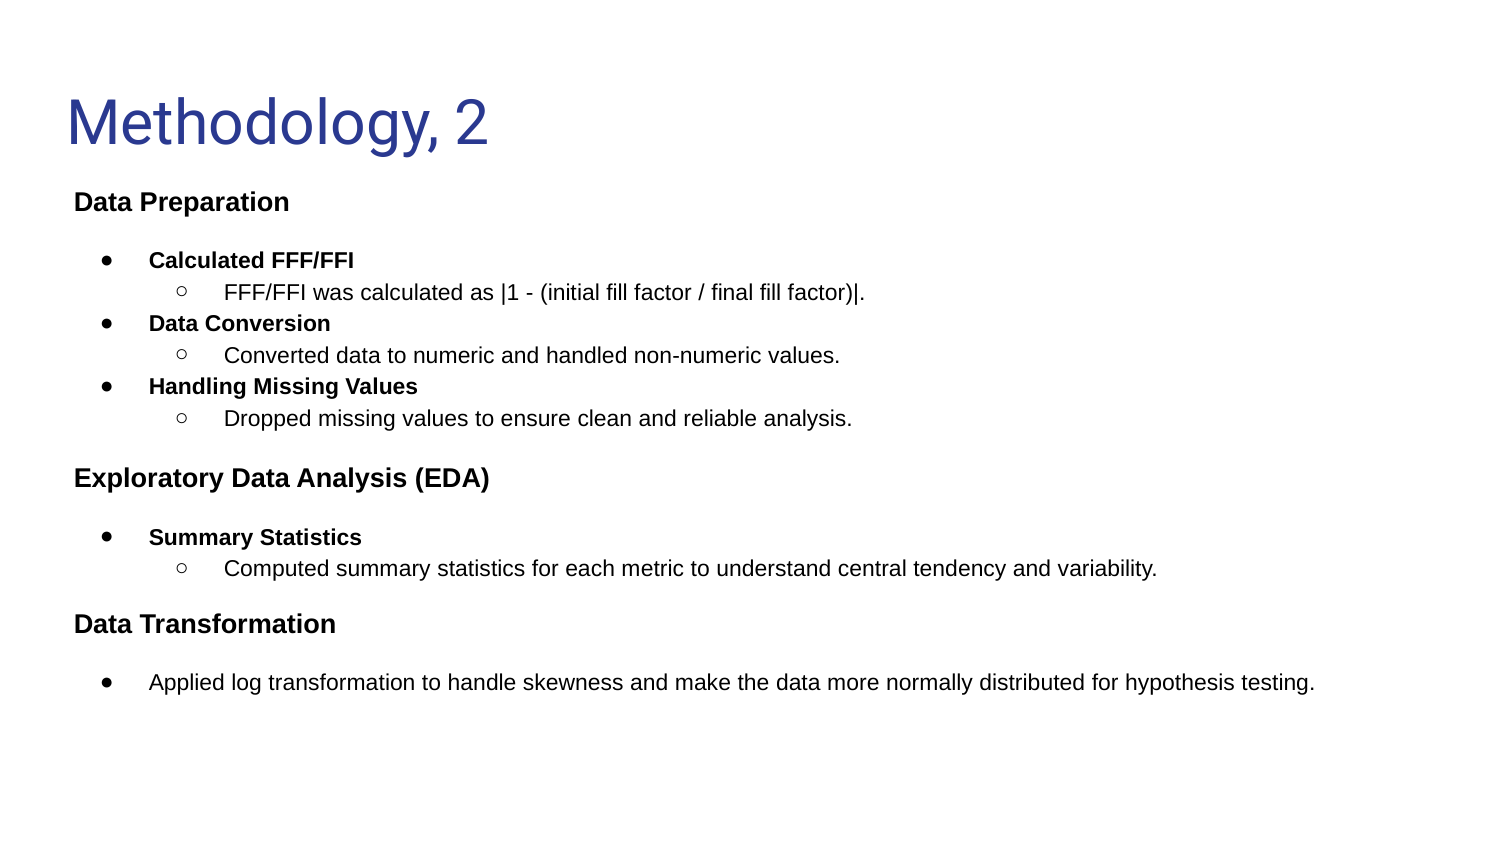

# Methodology, 2
Data Preparation
Calculated FFF/FFI
FFF/FFI was calculated as |1 - (initial fill factor / final fill factor)|.
Data Conversion
Converted data to numeric and handled non-numeric values.
Handling Missing Values
Dropped missing values to ensure clean and reliable analysis.
Exploratory Data Analysis (EDA)
Summary Statistics
Computed summary statistics for each metric to understand central tendency and variability.
Data Transformation
Applied log transformation to handle skewness and make the data more normally distributed for hypothesis testing.